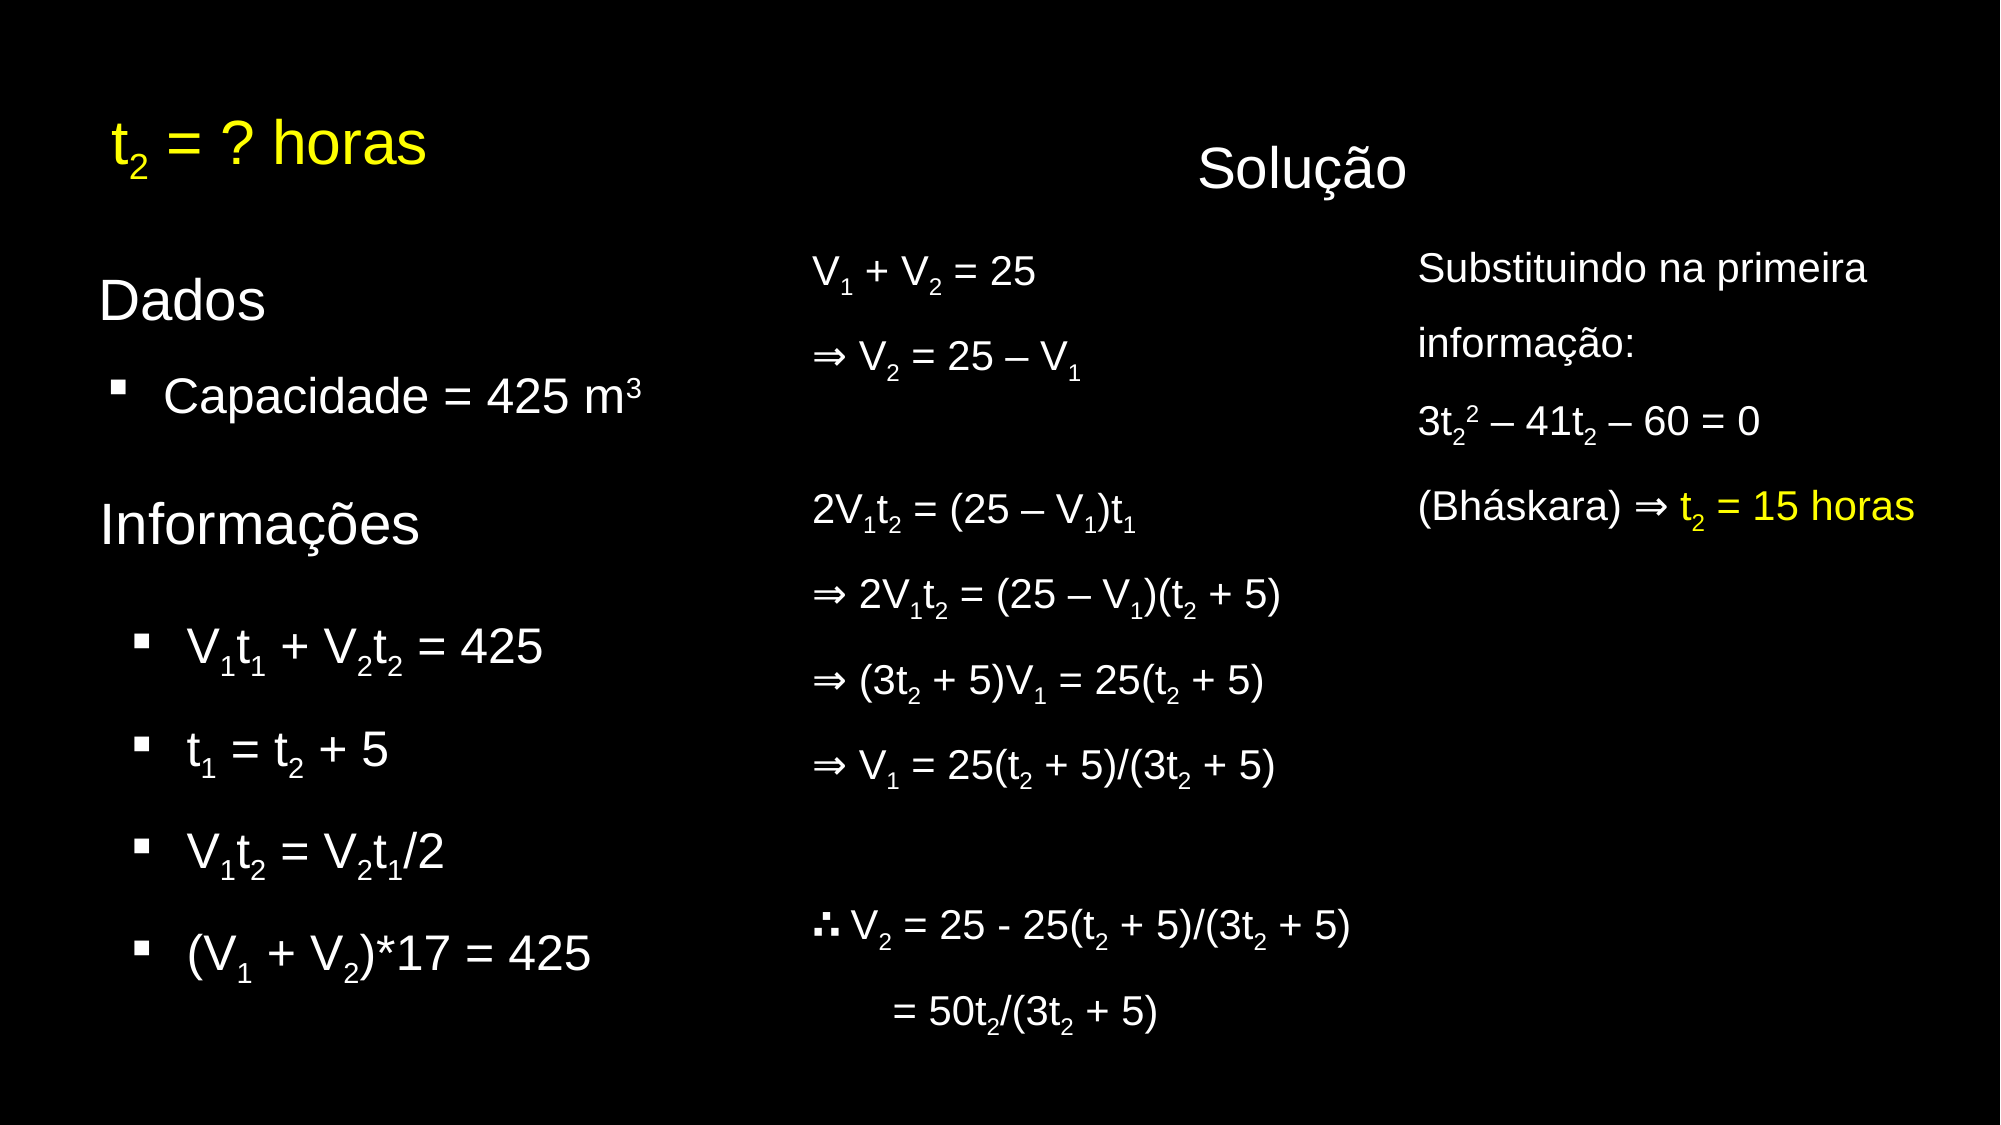

t2 = ? horas
Solução
V1 + V2 = 25
⇒ V2 = 25 – V1

2V1t2 = (25 – V1)t1
⇒ 2V1t2 = (25 – V1)(t2 + 5)
⇒ (3t2 + 5)V1 = 25(t2 + 5)
⇒ V1 = 25(t2 + 5)/(3t2 + 5)

∴ V2 = 25 - 25(t2 + 5)/(3t2 + 5)
       = 50t2/(3t2 + 5)

Substituindo na primeira
informação:
3t22 – 41t2 – 60 = 0
(Bháskara) ⇒ t2 = 15 horas
Dados
Capacidade = 425 m3
Informações
V1t1 + V2t2 = 425
t1 = t2 + 5
V1t2 = V2t1/2
(V1 + V2)*17 = 425